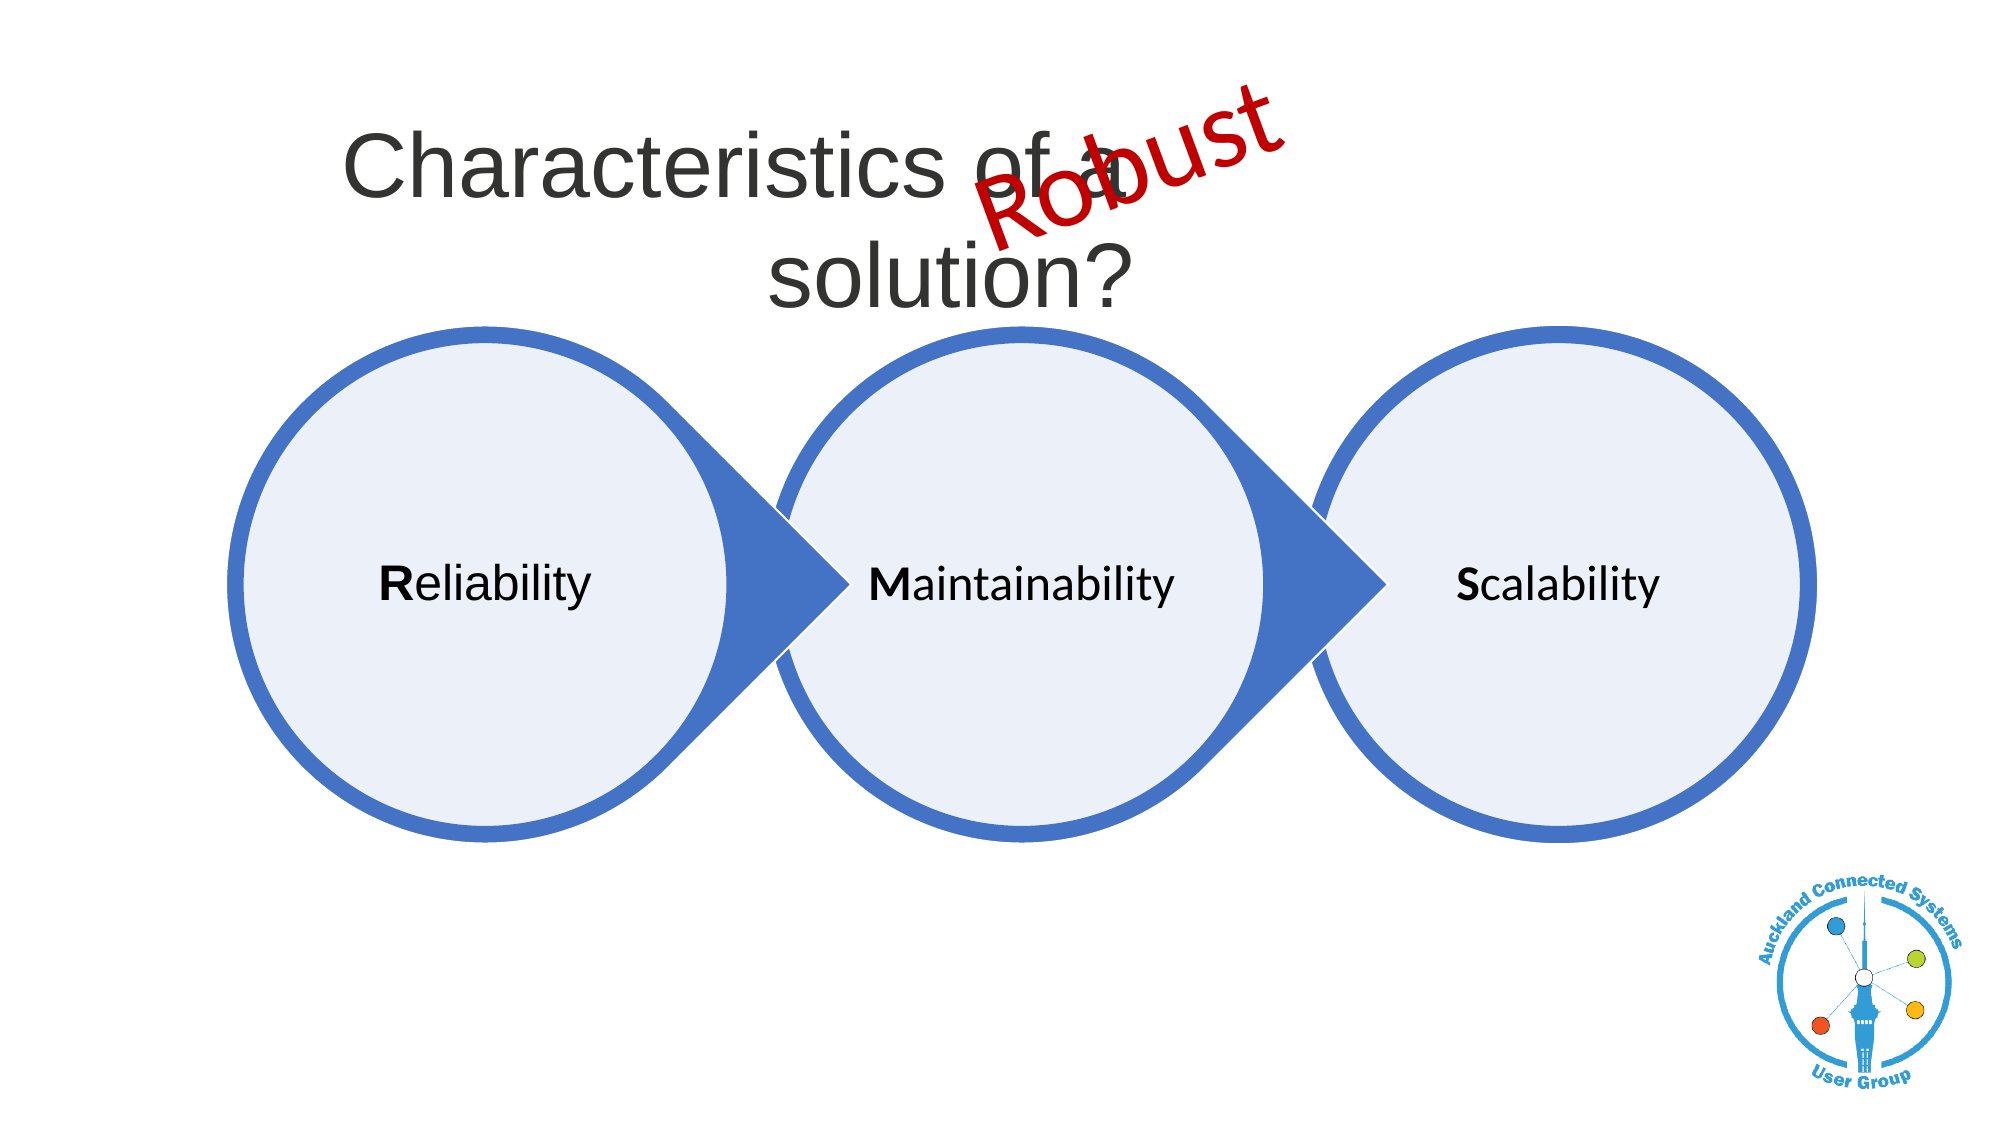

Robust
Characteristics of a                  solution?
Scalability
Maintainability
Reliability